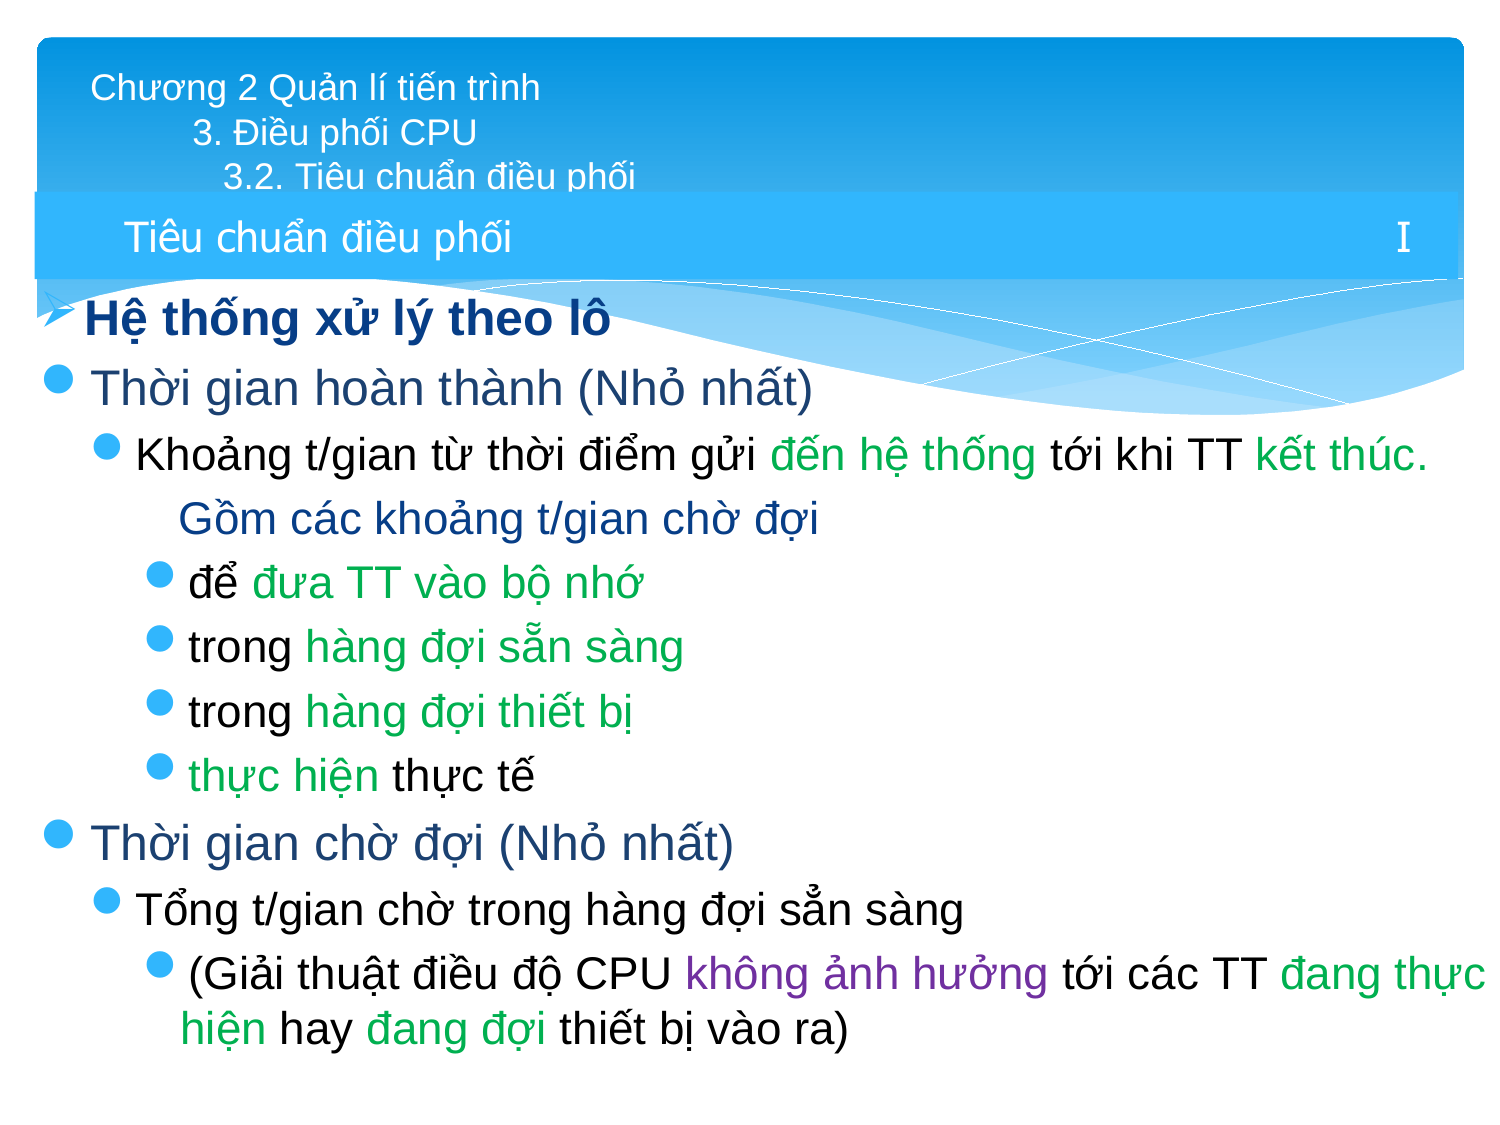

# Chương 2 Quản lí tiến trình 3. Điều phối CPU 3.2. Tiêu chuẩn điều phối
Tiêu chuẩn điều phối                                                                    I
Hệ thống xử lý theo lô
Thời gian hoàn thành (Nhỏ nhất)
Khoảng t/gian từ thời điểm gửi đến hệ thống tới khi TT kết thúc.
       Gồm các khoảng t/gian chờ đợi
để đưa TT vào bộ nhớ
trong hàng đợi sẵn sàng
trong hàng đợi thiết bị
thực hiện thực tế
Thời gian chờ đợi (Nhỏ nhất)
Tổng t/gian chờ trong hàng đợi sẳn sàng
(Giải thuật điều độ CPU không ảnh hưởng tới các TT đang thực hiện hay đang đợi thiết bị vào ra)